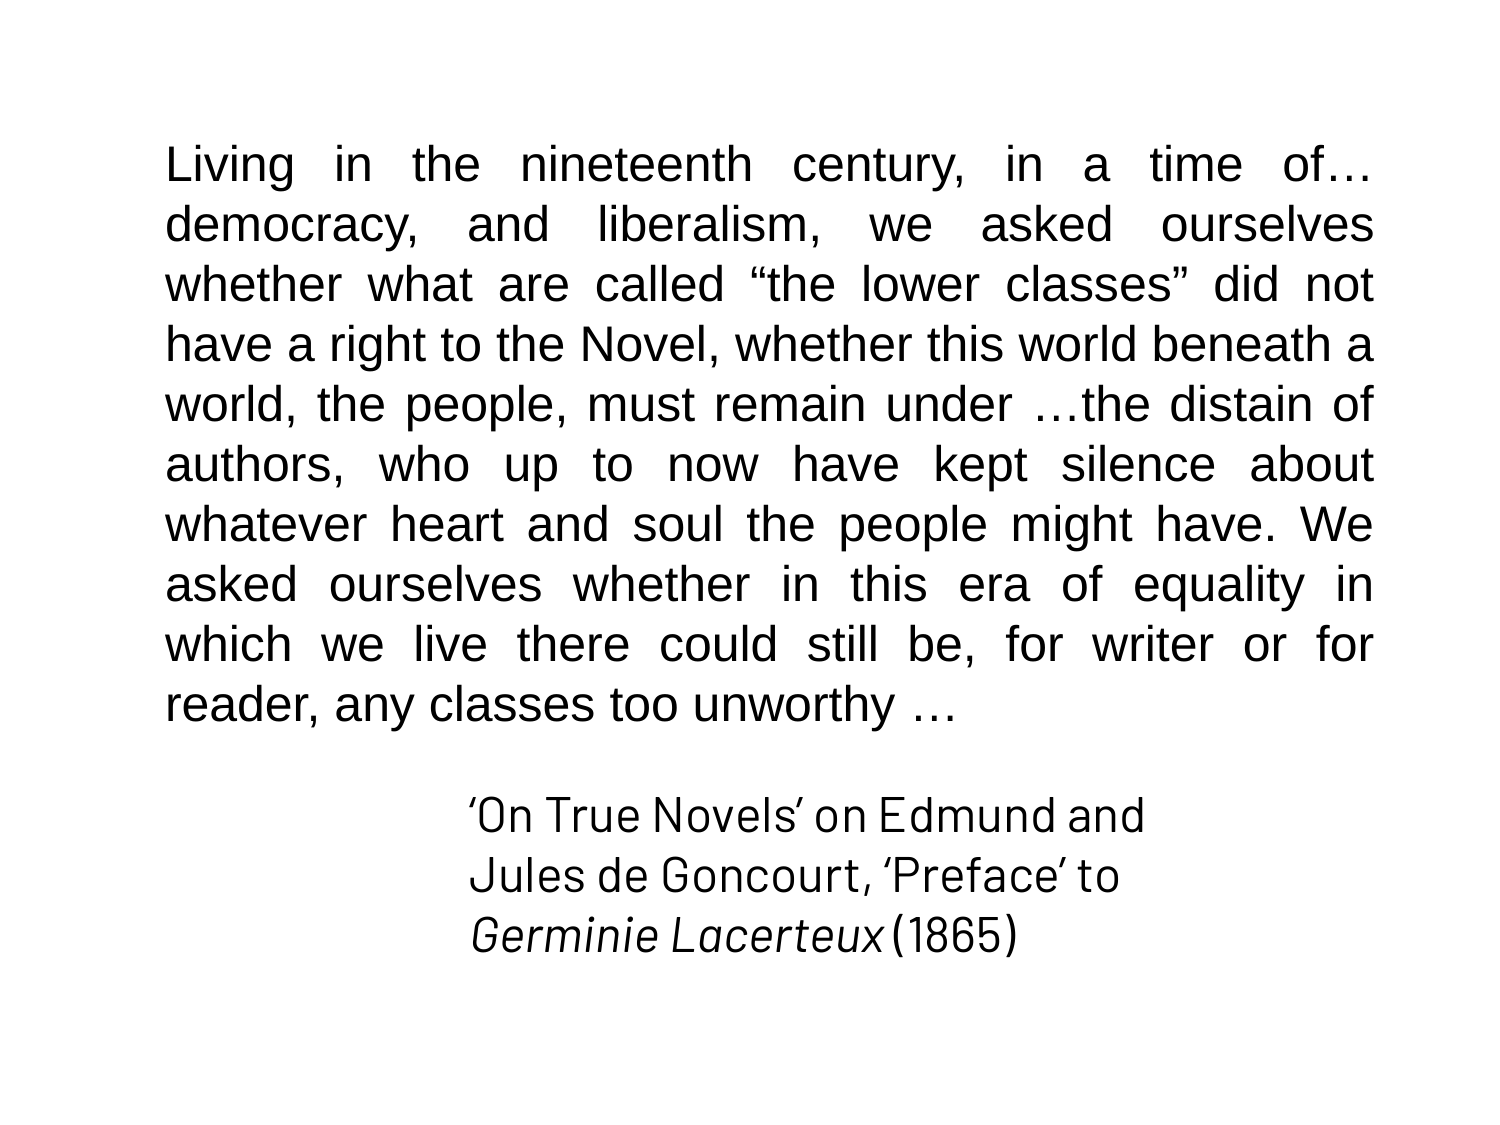

# Living in the nineteenth century, in a time of… democracy, and liberalism, we asked ourselves whether what are called “the lower classes” did not have a right to the Novel, whether this world beneath a world, the people, must remain under …the distain of authors, who up to now have kept silence about whatever heart and soul the people might have. We asked ourselves whether in this era of equality in which we live there could still be, for writer or for reader, any classes too unworthy …

‘On True Novels’ on Edmund and Jules de Goncourt, ‘Preface’ to Germinie Lacerteux (1865)